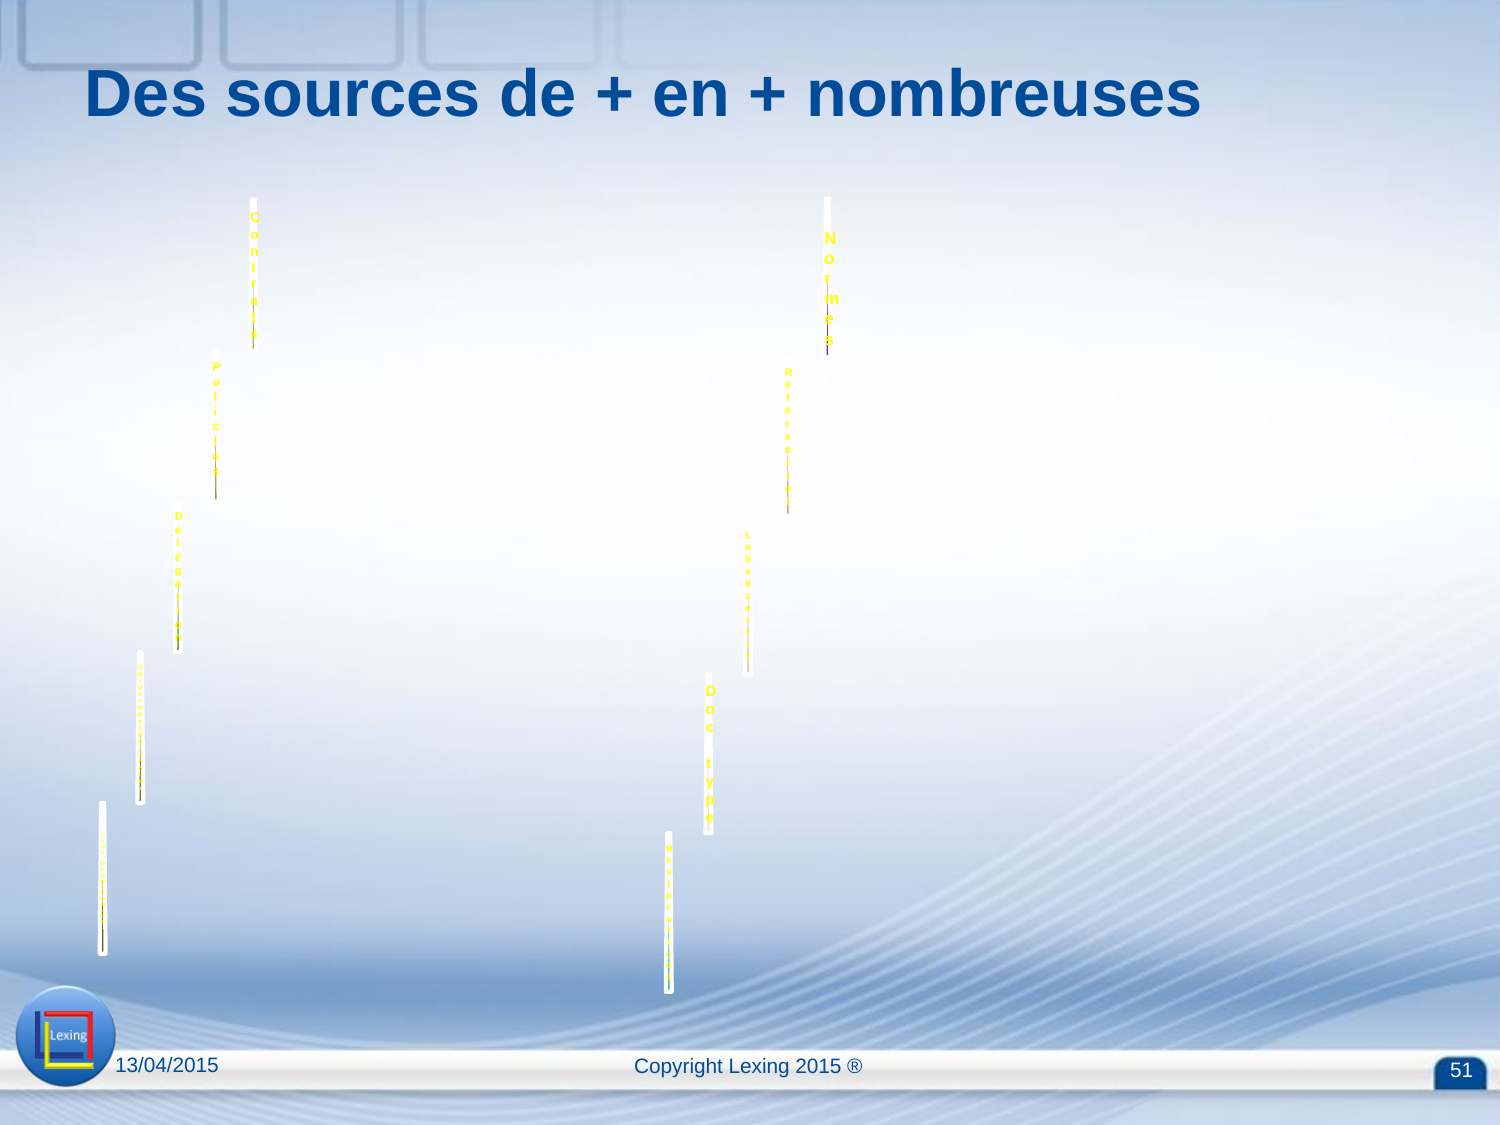

# Des sources de + en + nombreuses
Délégation
Contrat de travail & fiche de poste
Policies
Objectifs et plan pluri annuels
Contrats
 Normes
Référentiel
Label/certif
Doc type
Best pratices
13/04/2015
Copyright Lexing 2015 ®
51